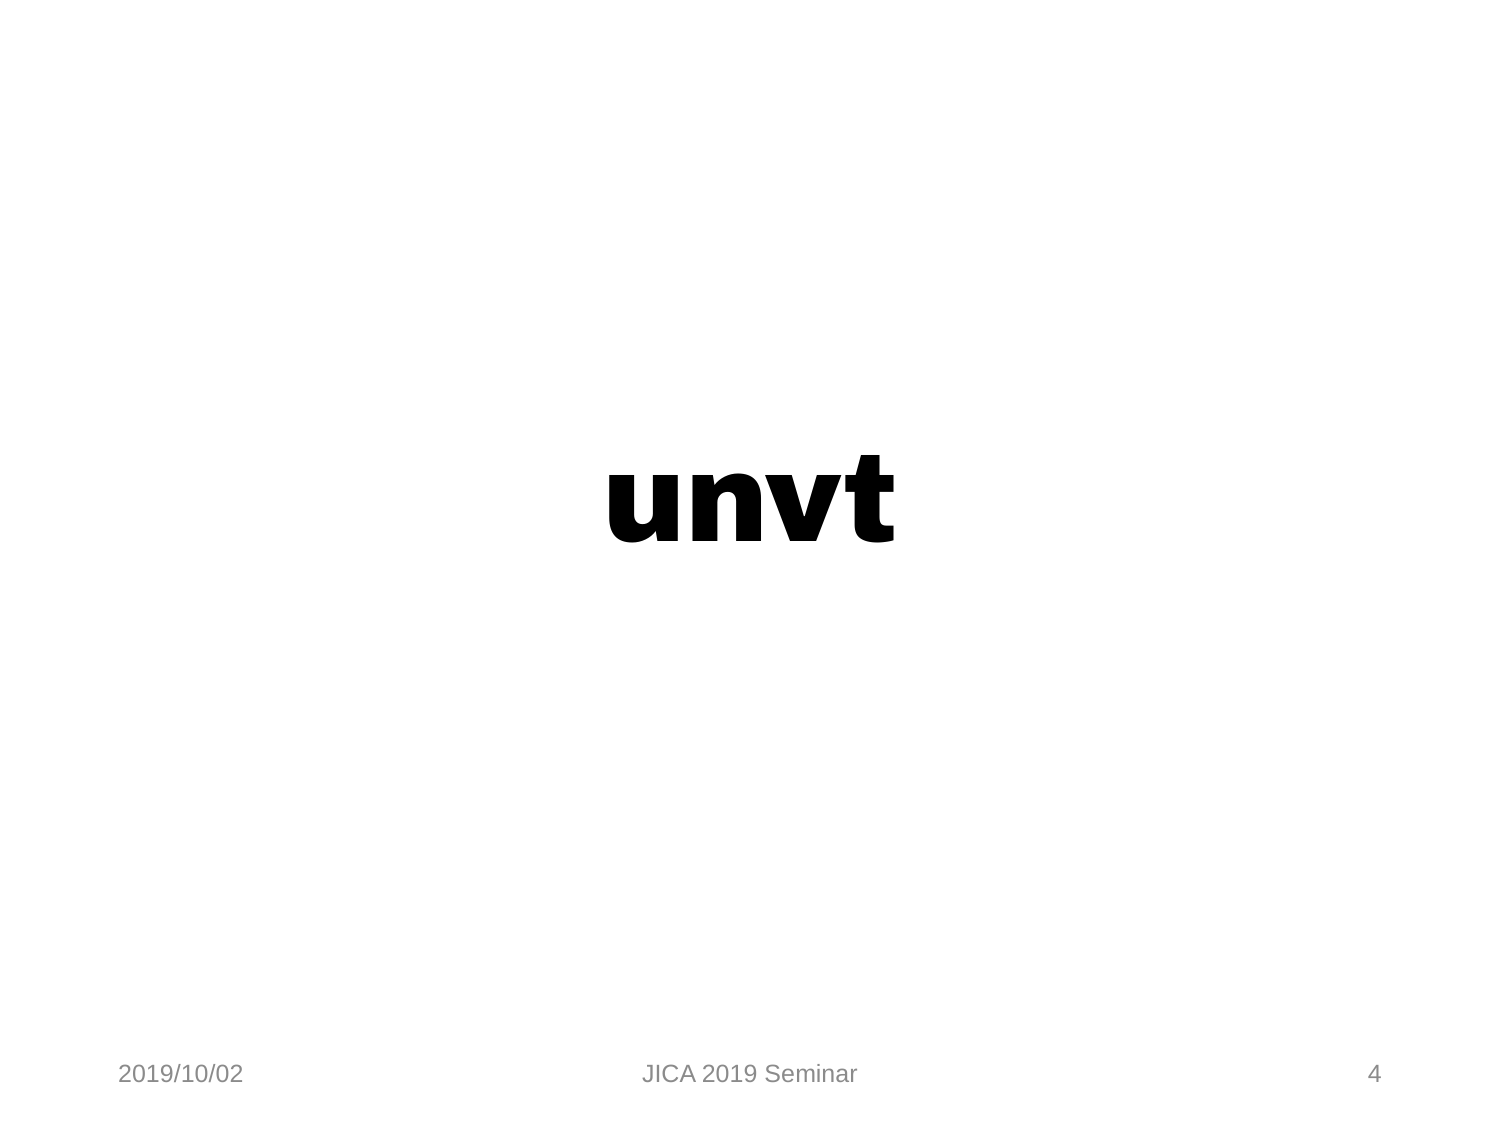

# unvt
2019/10/02
JICA 2019 Seminar
4